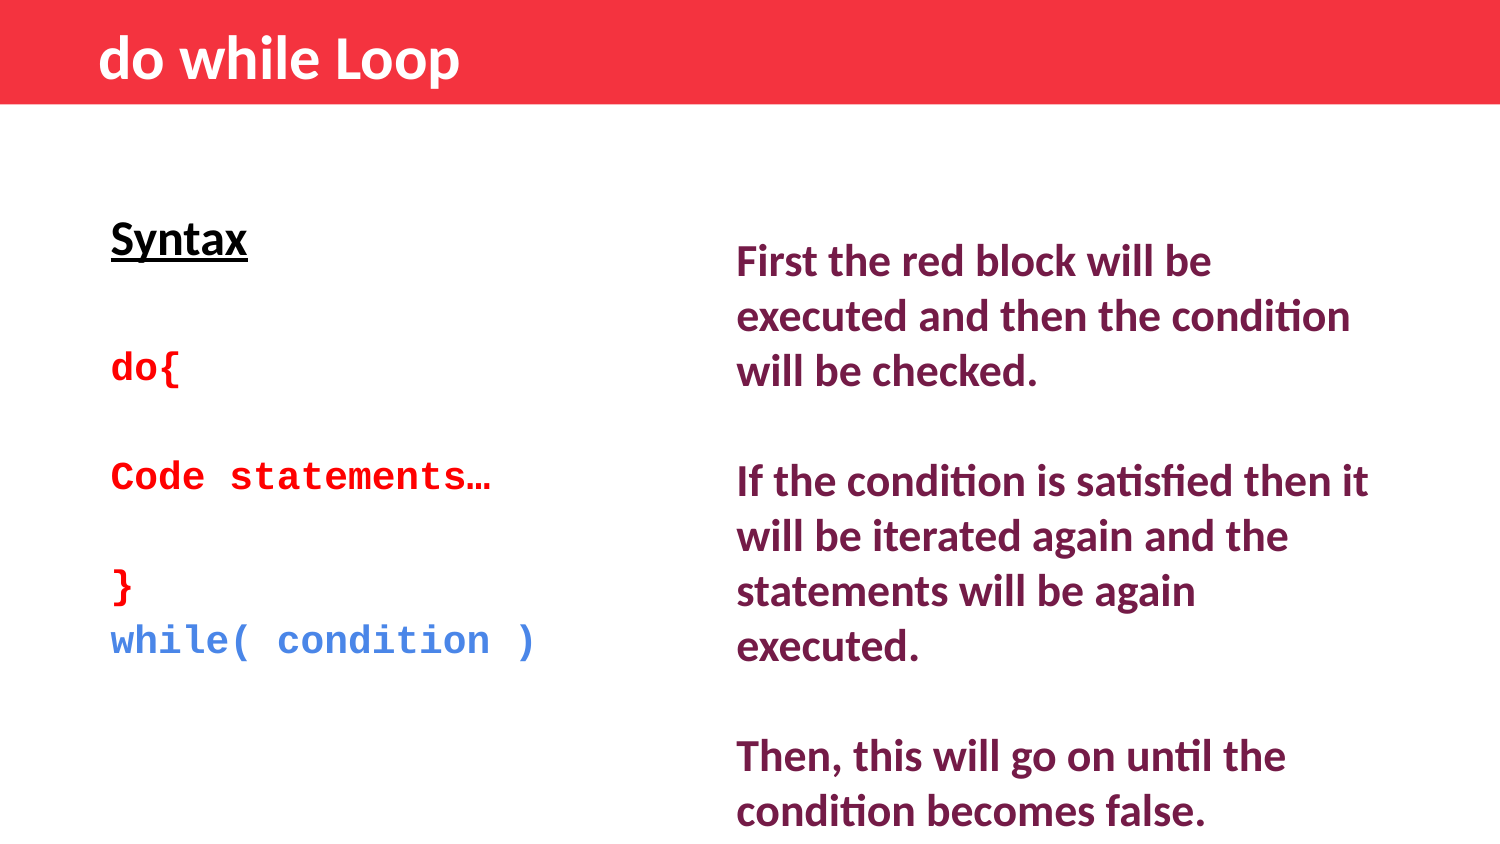

do while Loop

Syntax

do{

Code statements…

}
while( condition )

First the red block will be executed and then the condition will be checked.

If the condition is satisfied then it will be iterated again and the statements will be again executed.

Then, this will go on until the condition becomes false.